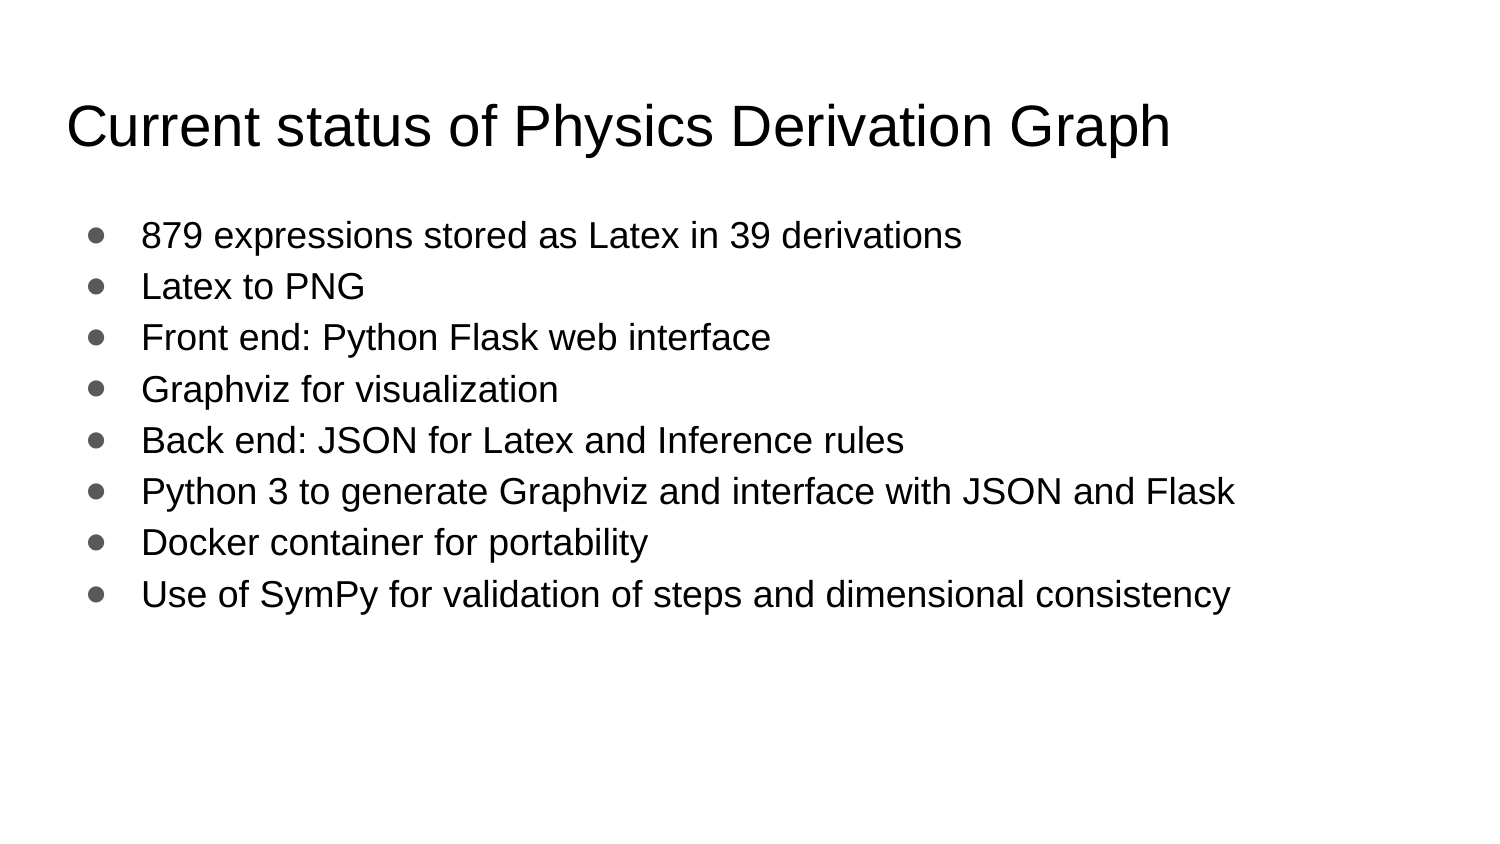

# Current status of Physics Derivation Graph
879 expressions stored as Latex in 39 derivations
Latex to PNG
Front end: Python Flask web interface
Graphviz for visualization
Back end: JSON for Latex and Inference rules
Python 3 to generate Graphviz and interface with JSON and Flask
Docker container for portability
Use of SymPy for validation of steps and dimensional consistency